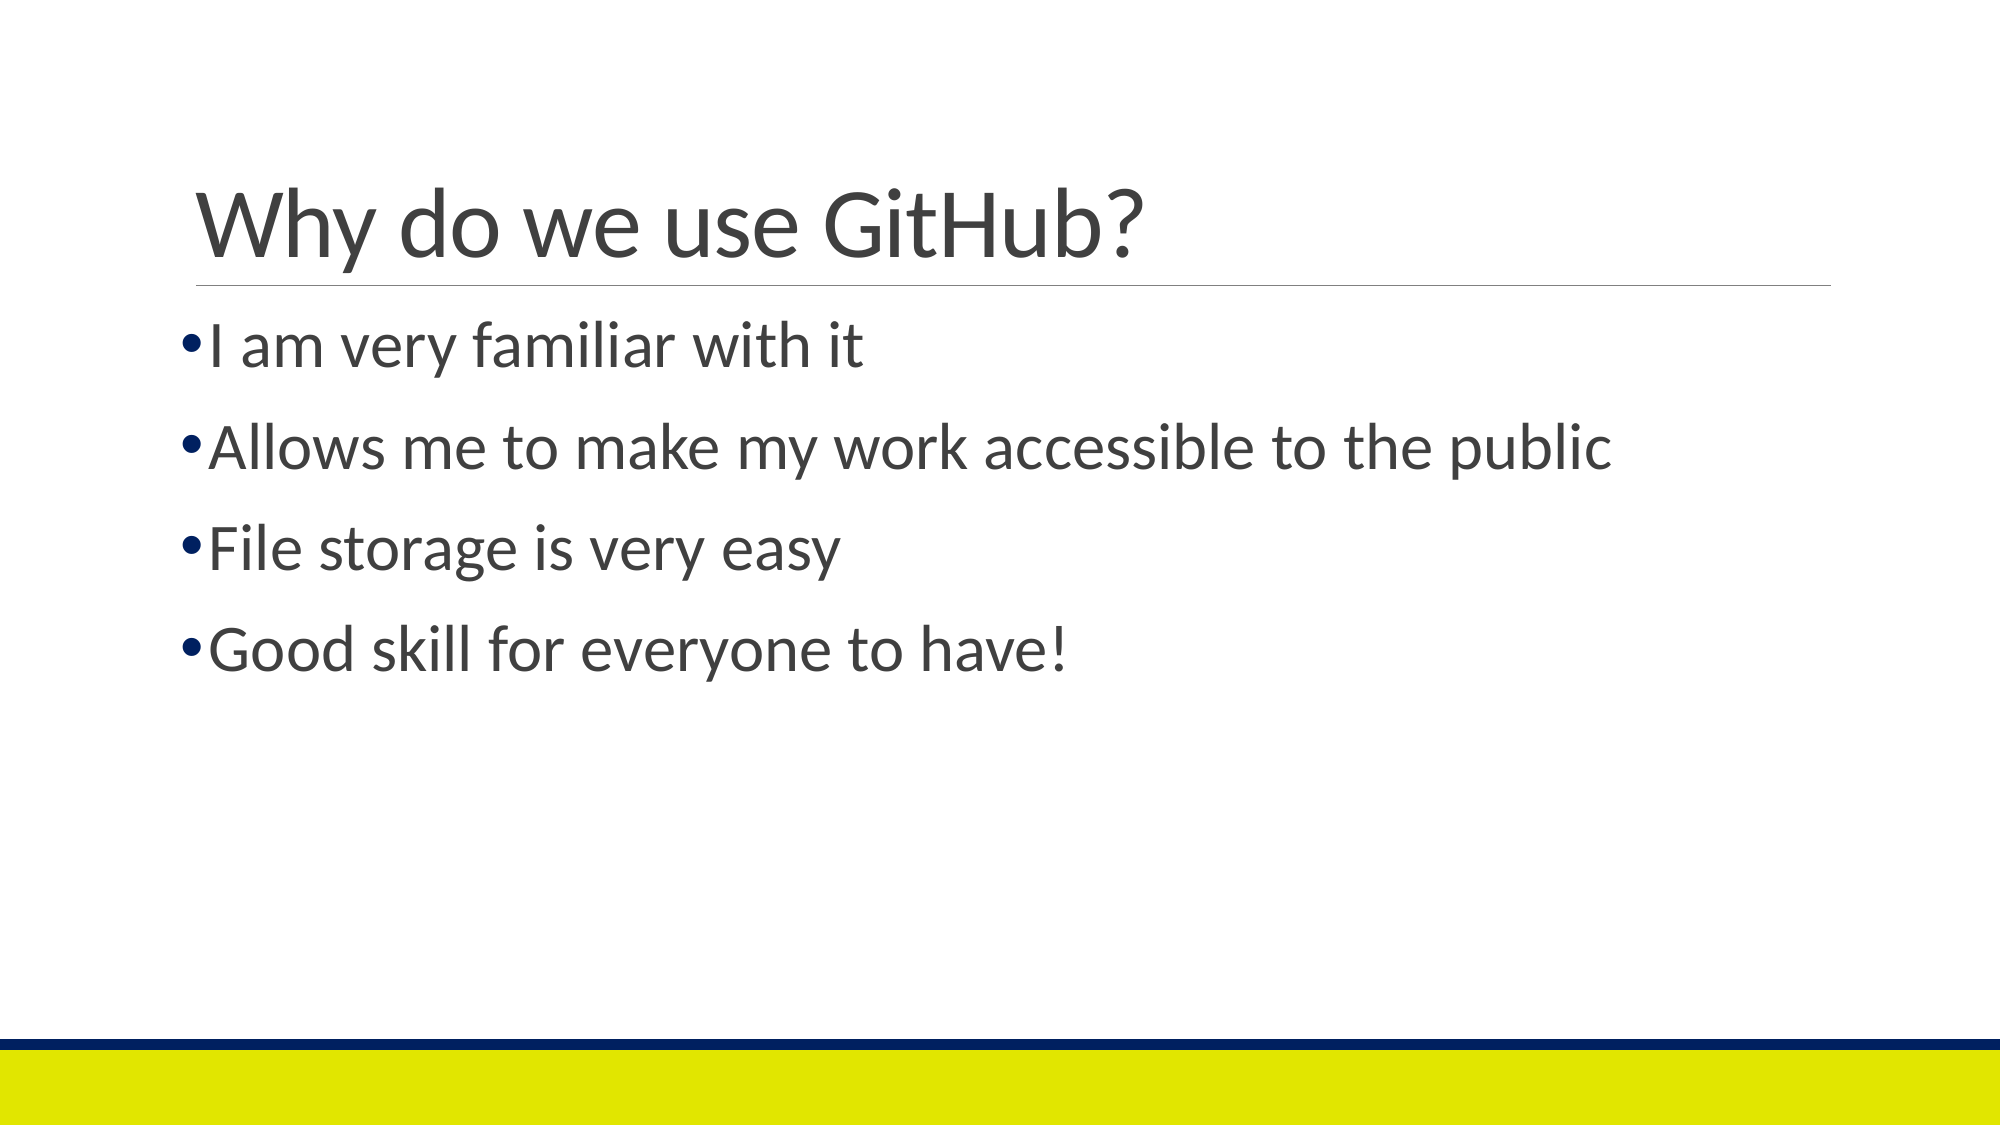

# Why do we use GitHub?
I am very familiar with it
Allows me to make my work accessible to the public
File storage is very easy
Good skill for everyone to have!